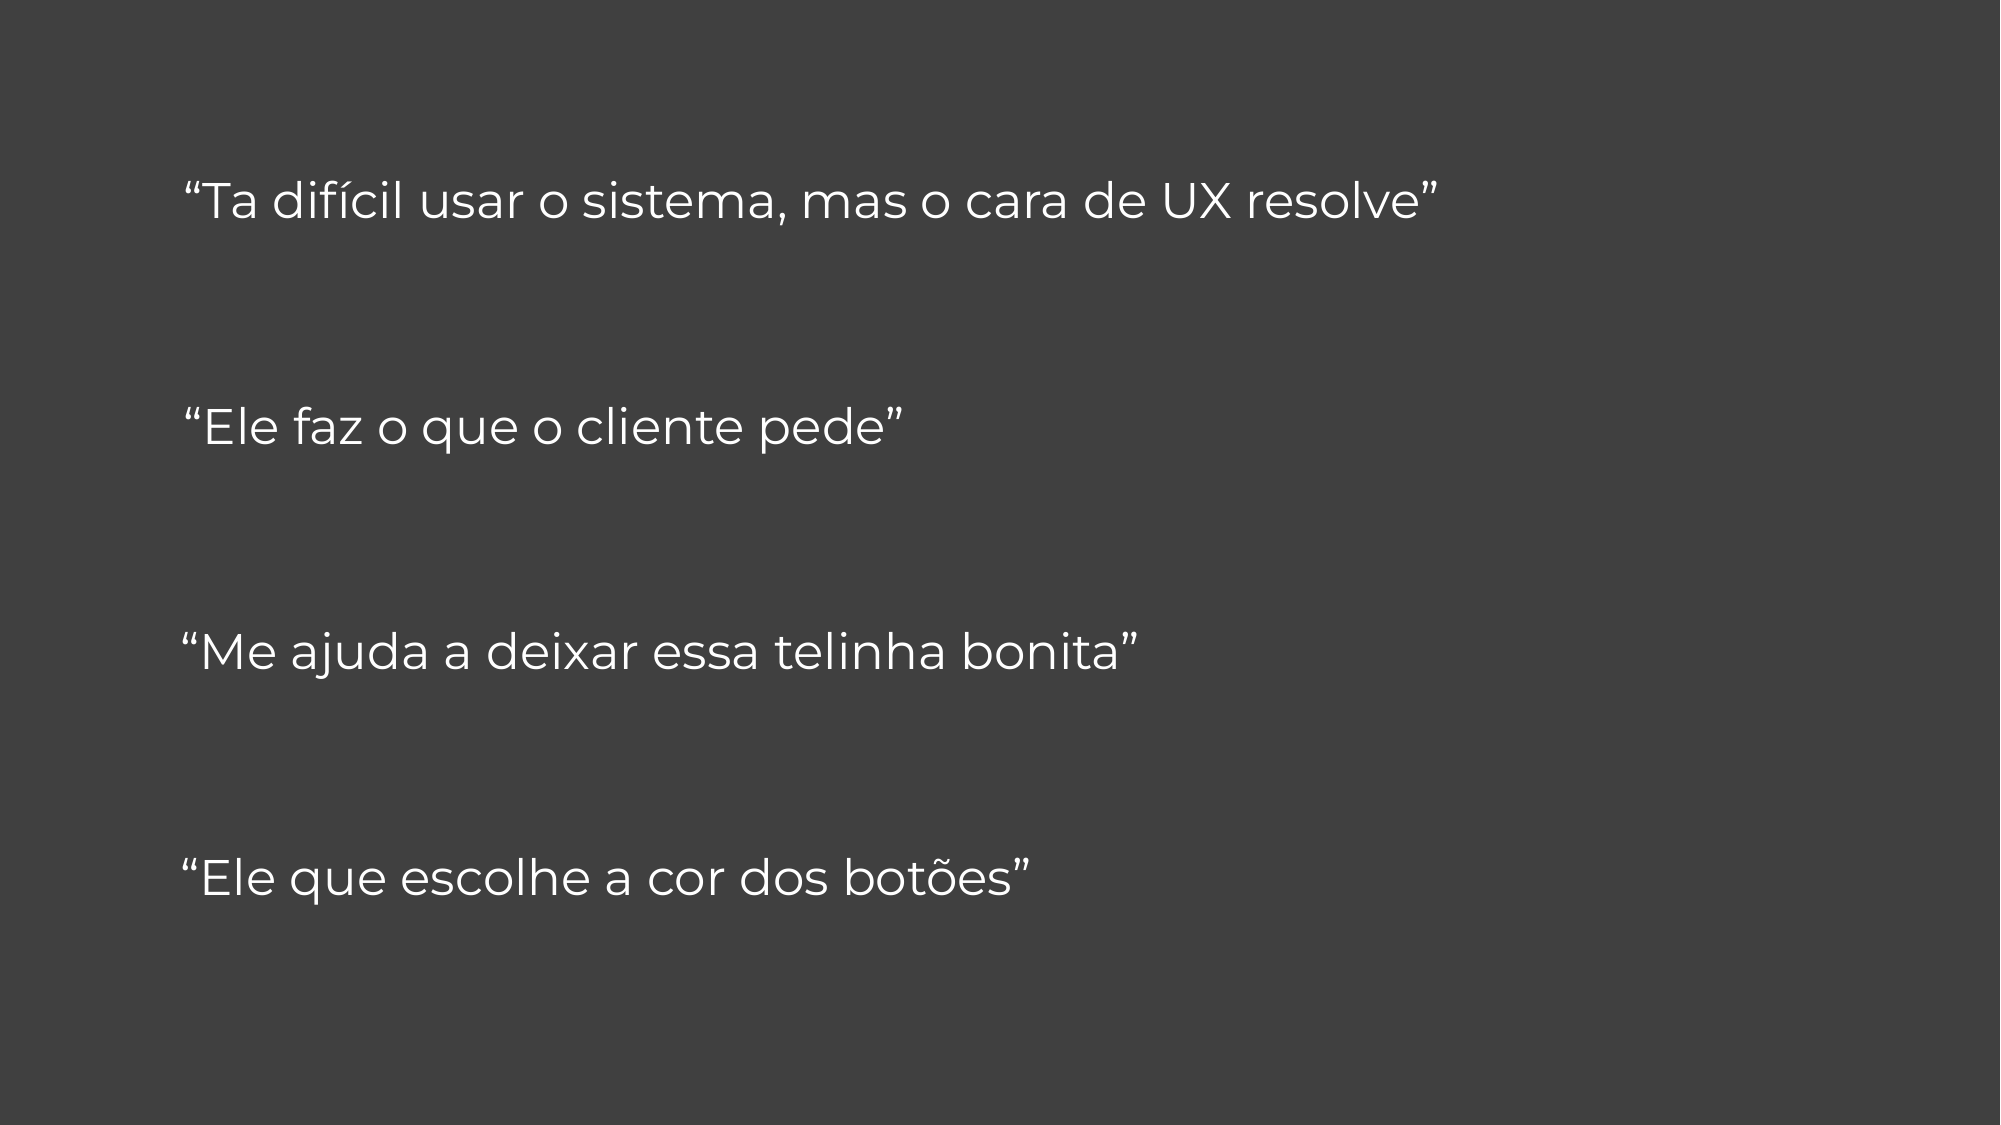

“Ta difícil usar o sistema, mas o cara de UX resolve”
“Ele faz o que o cliente pede”
“Me ajuda a deixar essa telinha bonita”
“Ele que escolhe a cor dos botões”
4